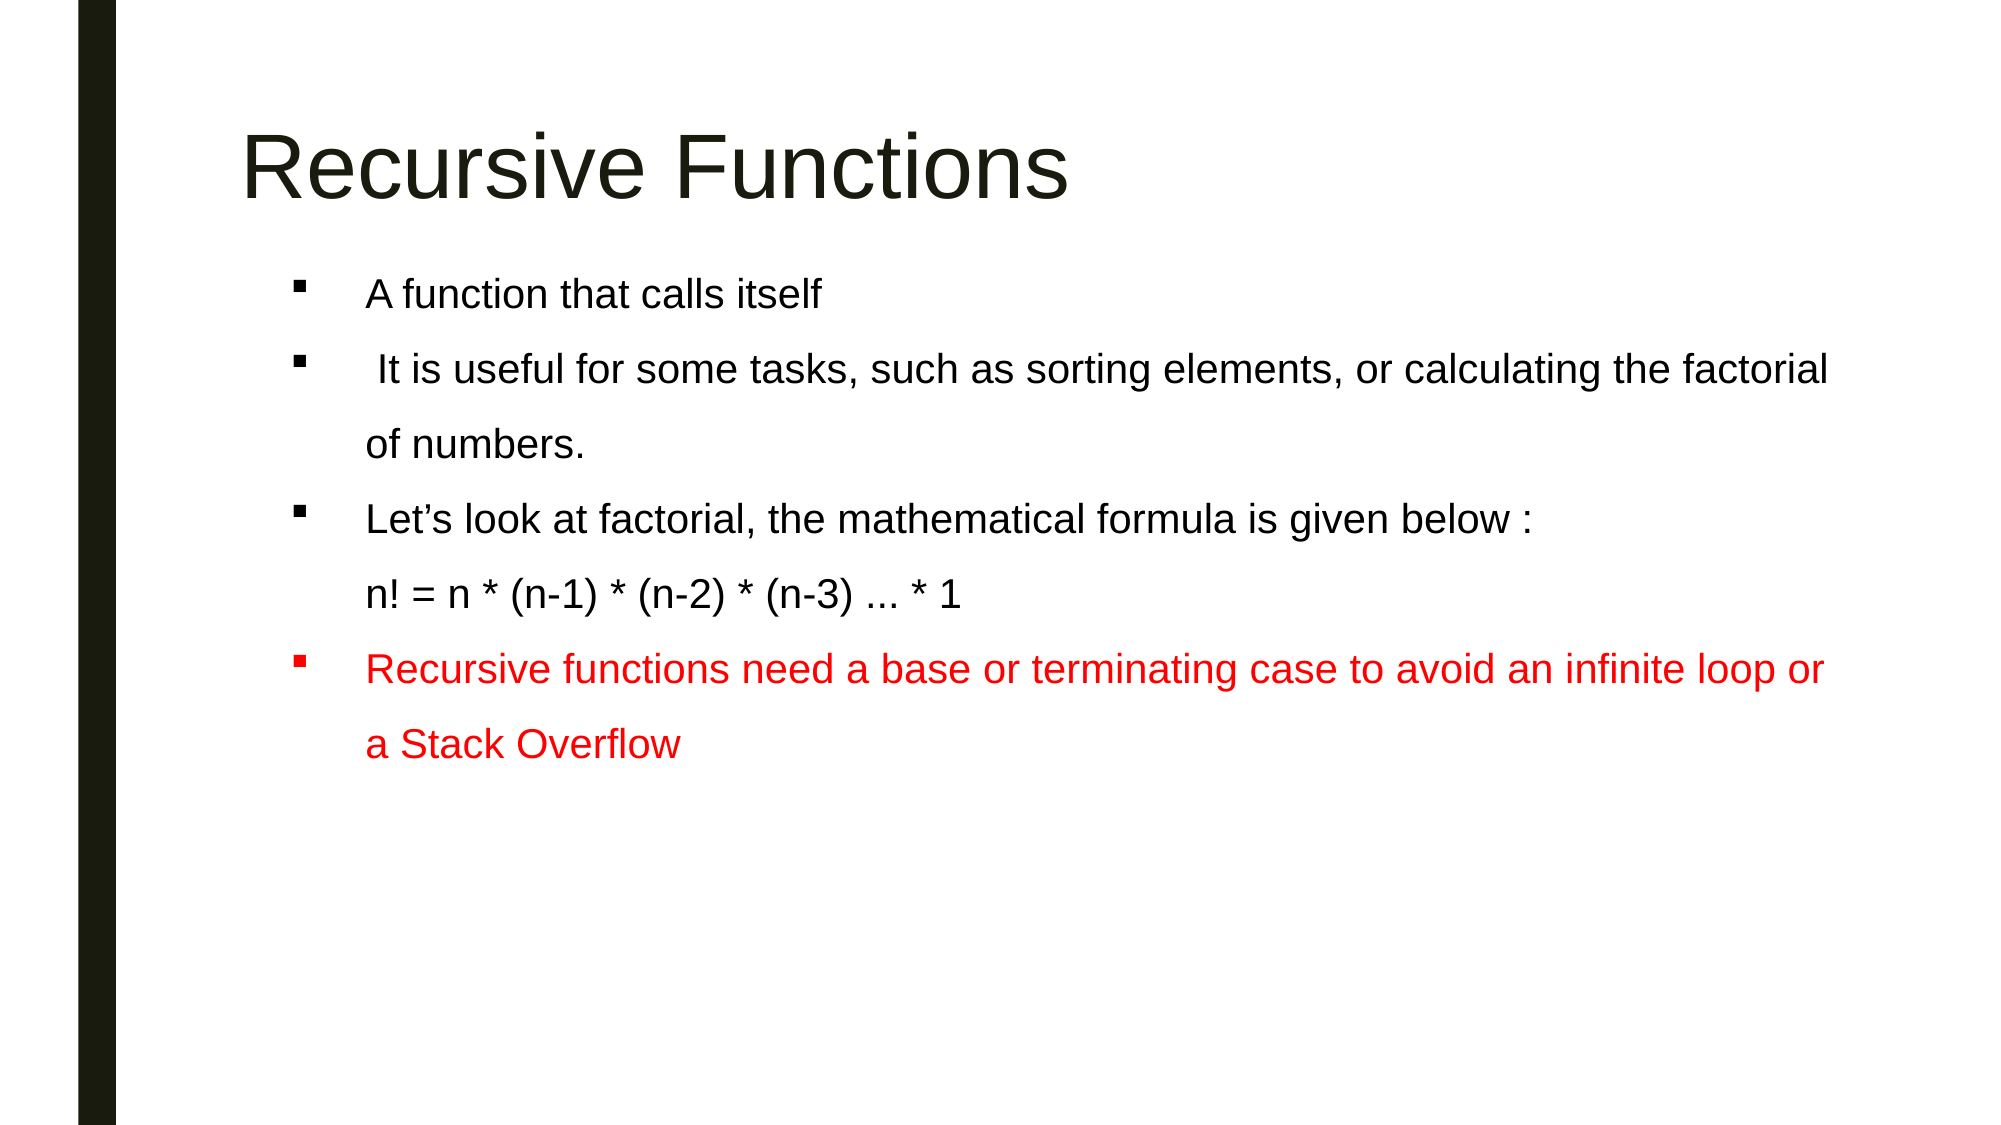

# Recursive Functions
A function that calls itself
 It is useful for some tasks, such as sorting elements, or calculating the factorial of numbers.
Let’s look at factorial, the mathematical formula is given below :
n! = n * (n-1) * (n-2) * (n-3) ... * 1
Recursive functions need a base or terminating case to avoid an infinite loop or a Stack Overflow